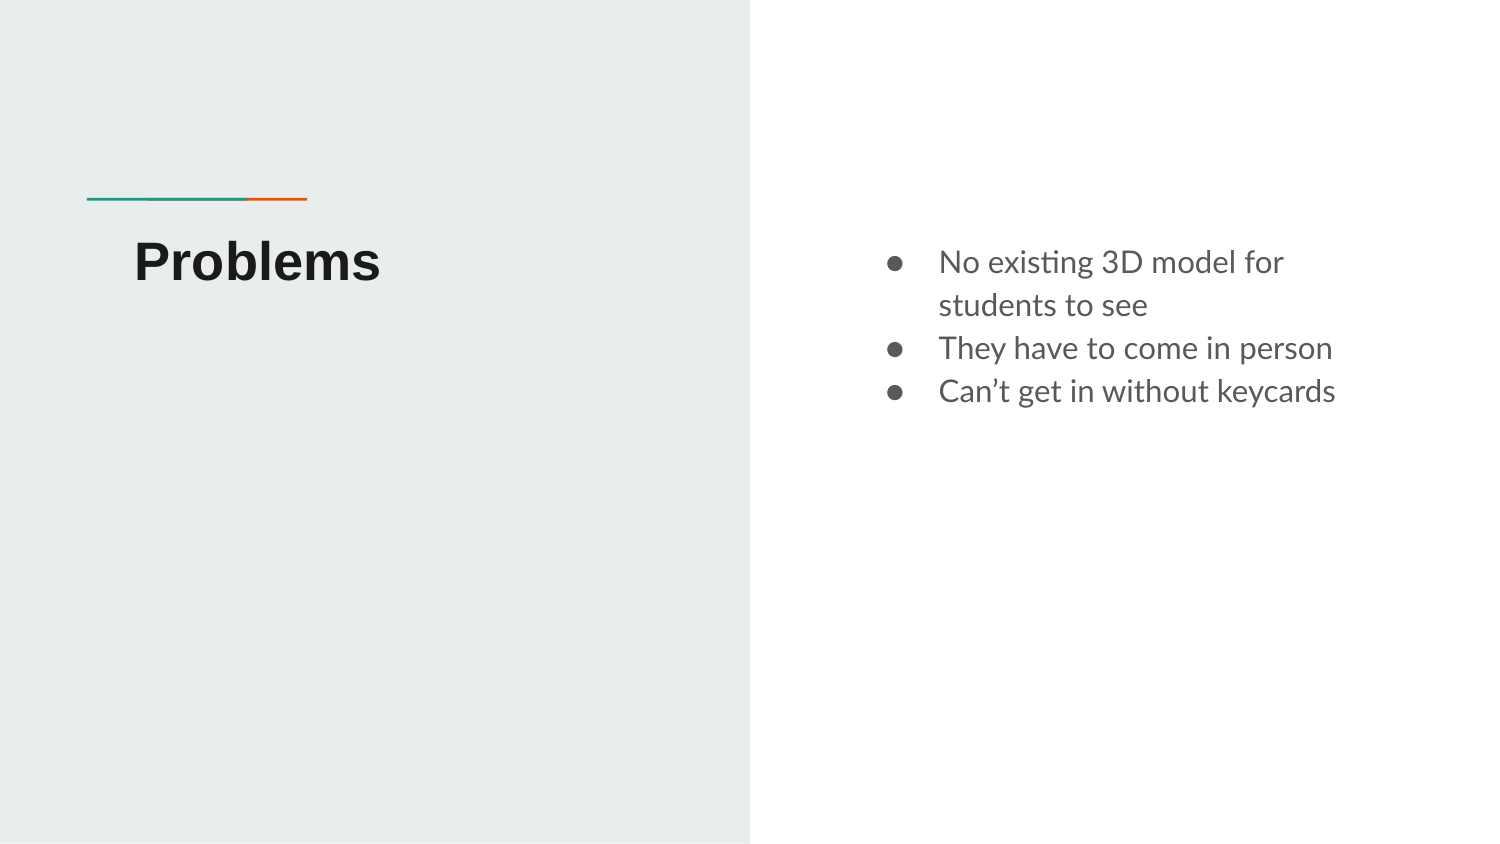

# Problems
No existing 3D model for students to see
They have to come in person
Can’t get in without keycards